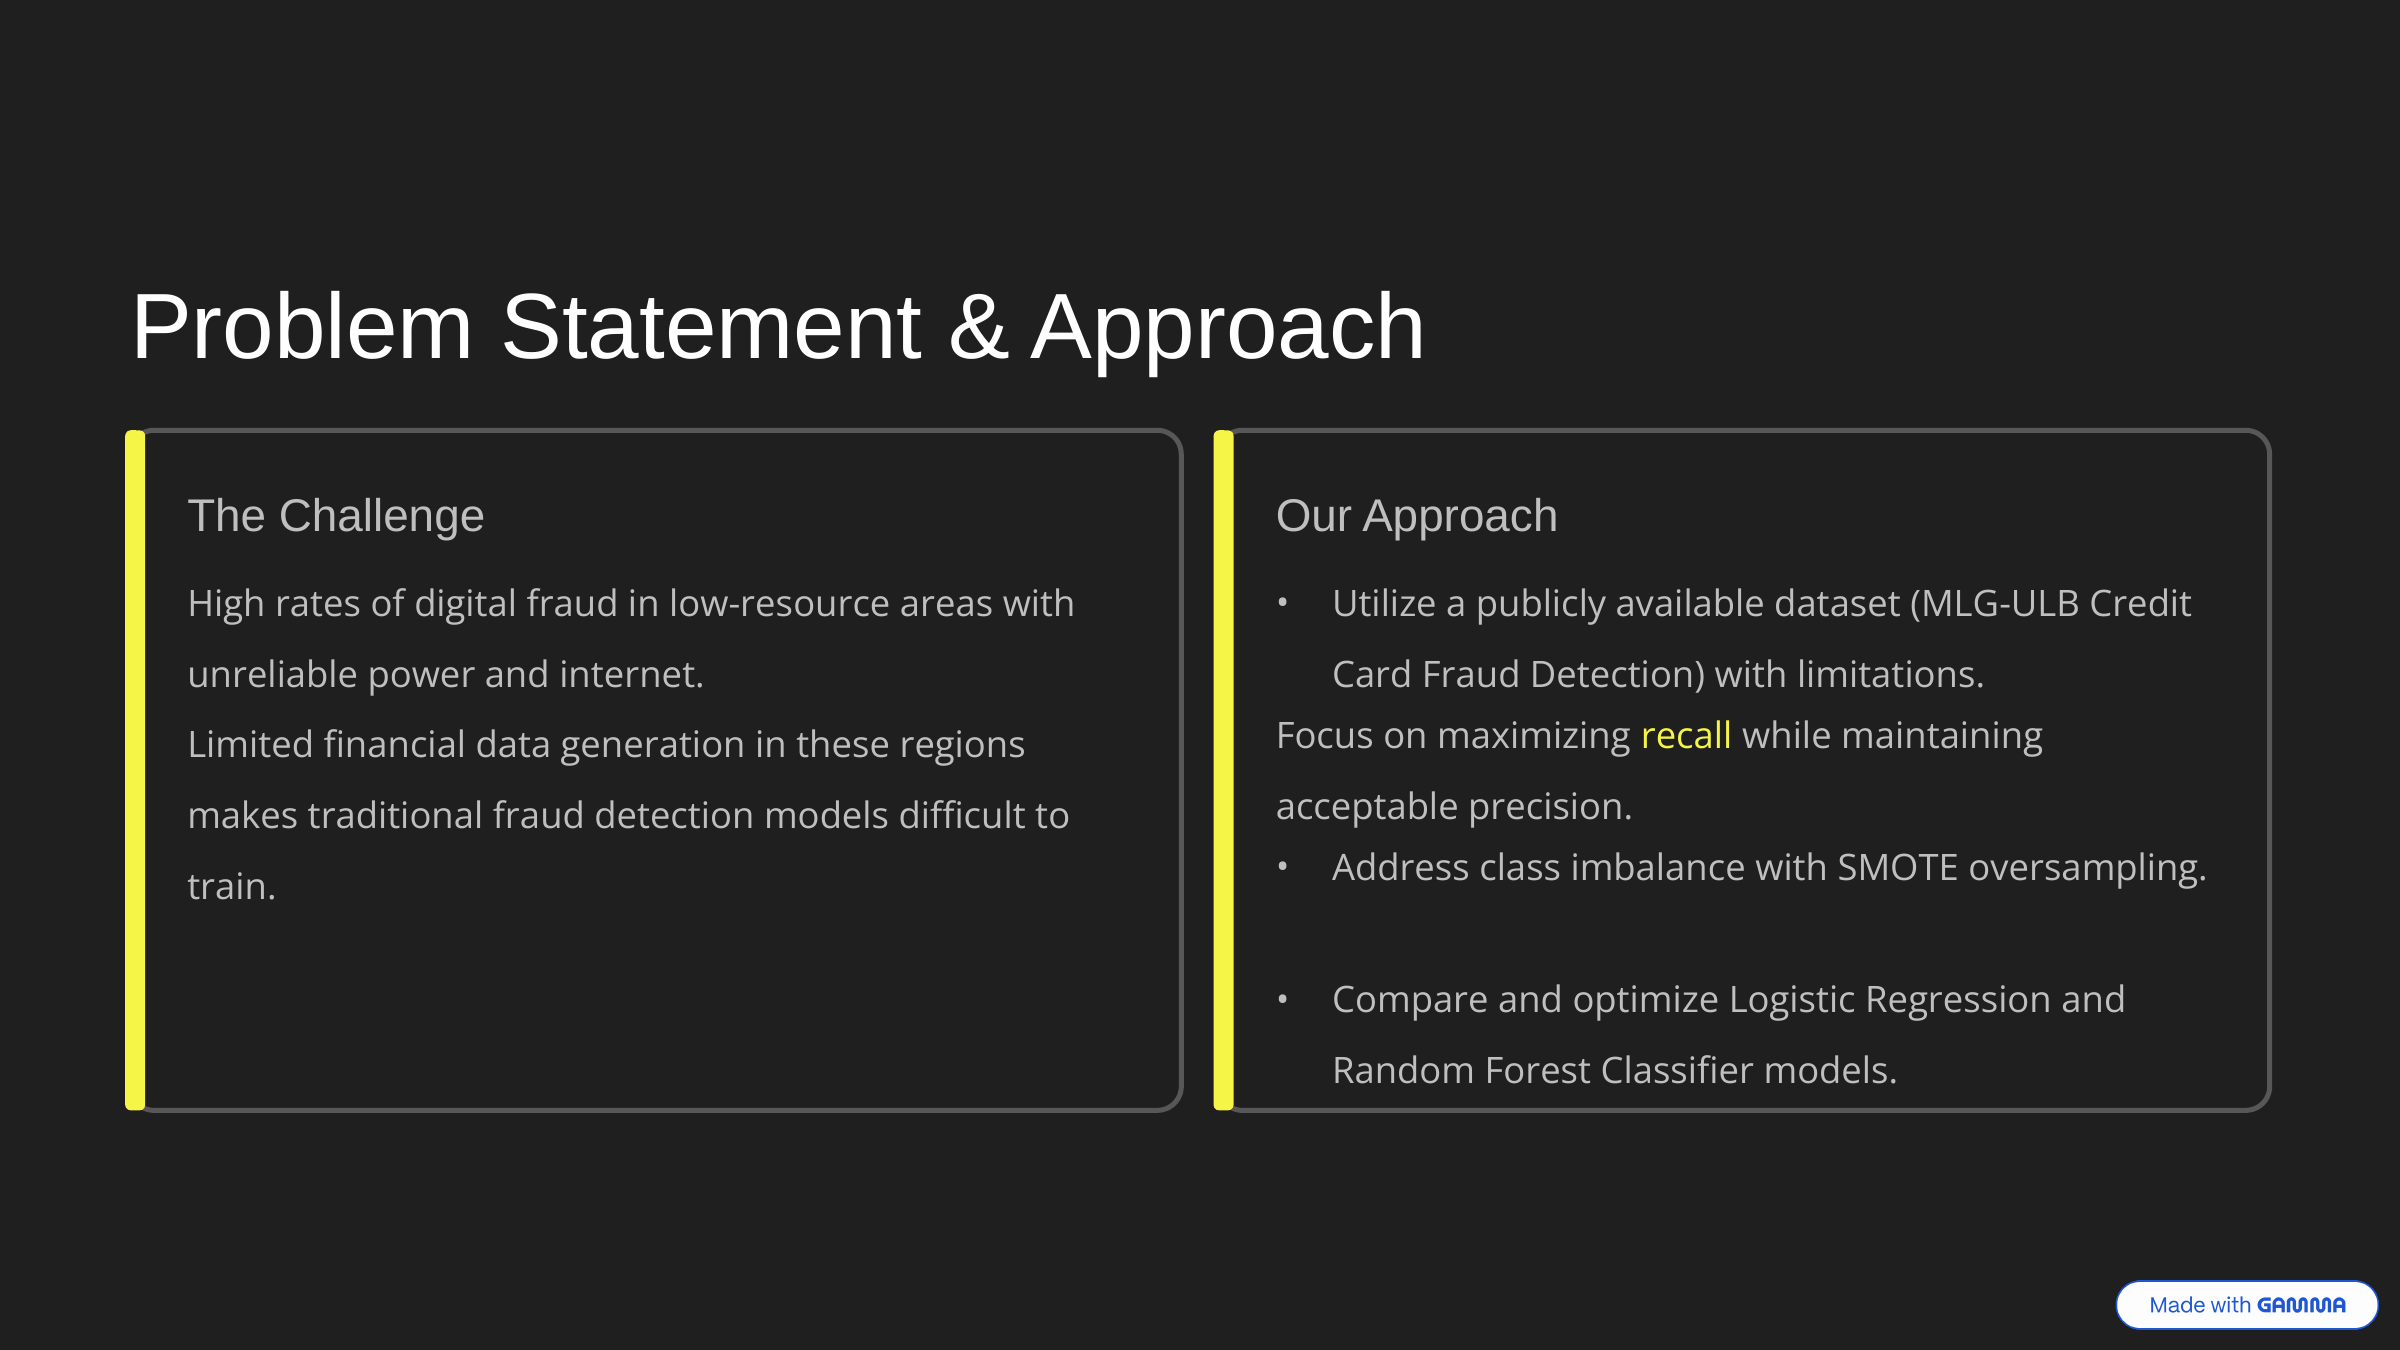

Problem Statement & Approach

The Challenge
Our Approach
High rates of digital fraud in low-resource areas with unreliable power and internet.
Utilize a publicly available dataset (MLG-ULB Credit Card Fraud Detection) with limitations.
Focus on maximizing recall while maintaining acceptable precision.
Limited financial data generation in these regions makes traditional fraud detection models difficult to train.
Address class imbalance with SMOTE oversampling.
Compare and optimize Logistic Regression and Random Forest Classifier models.